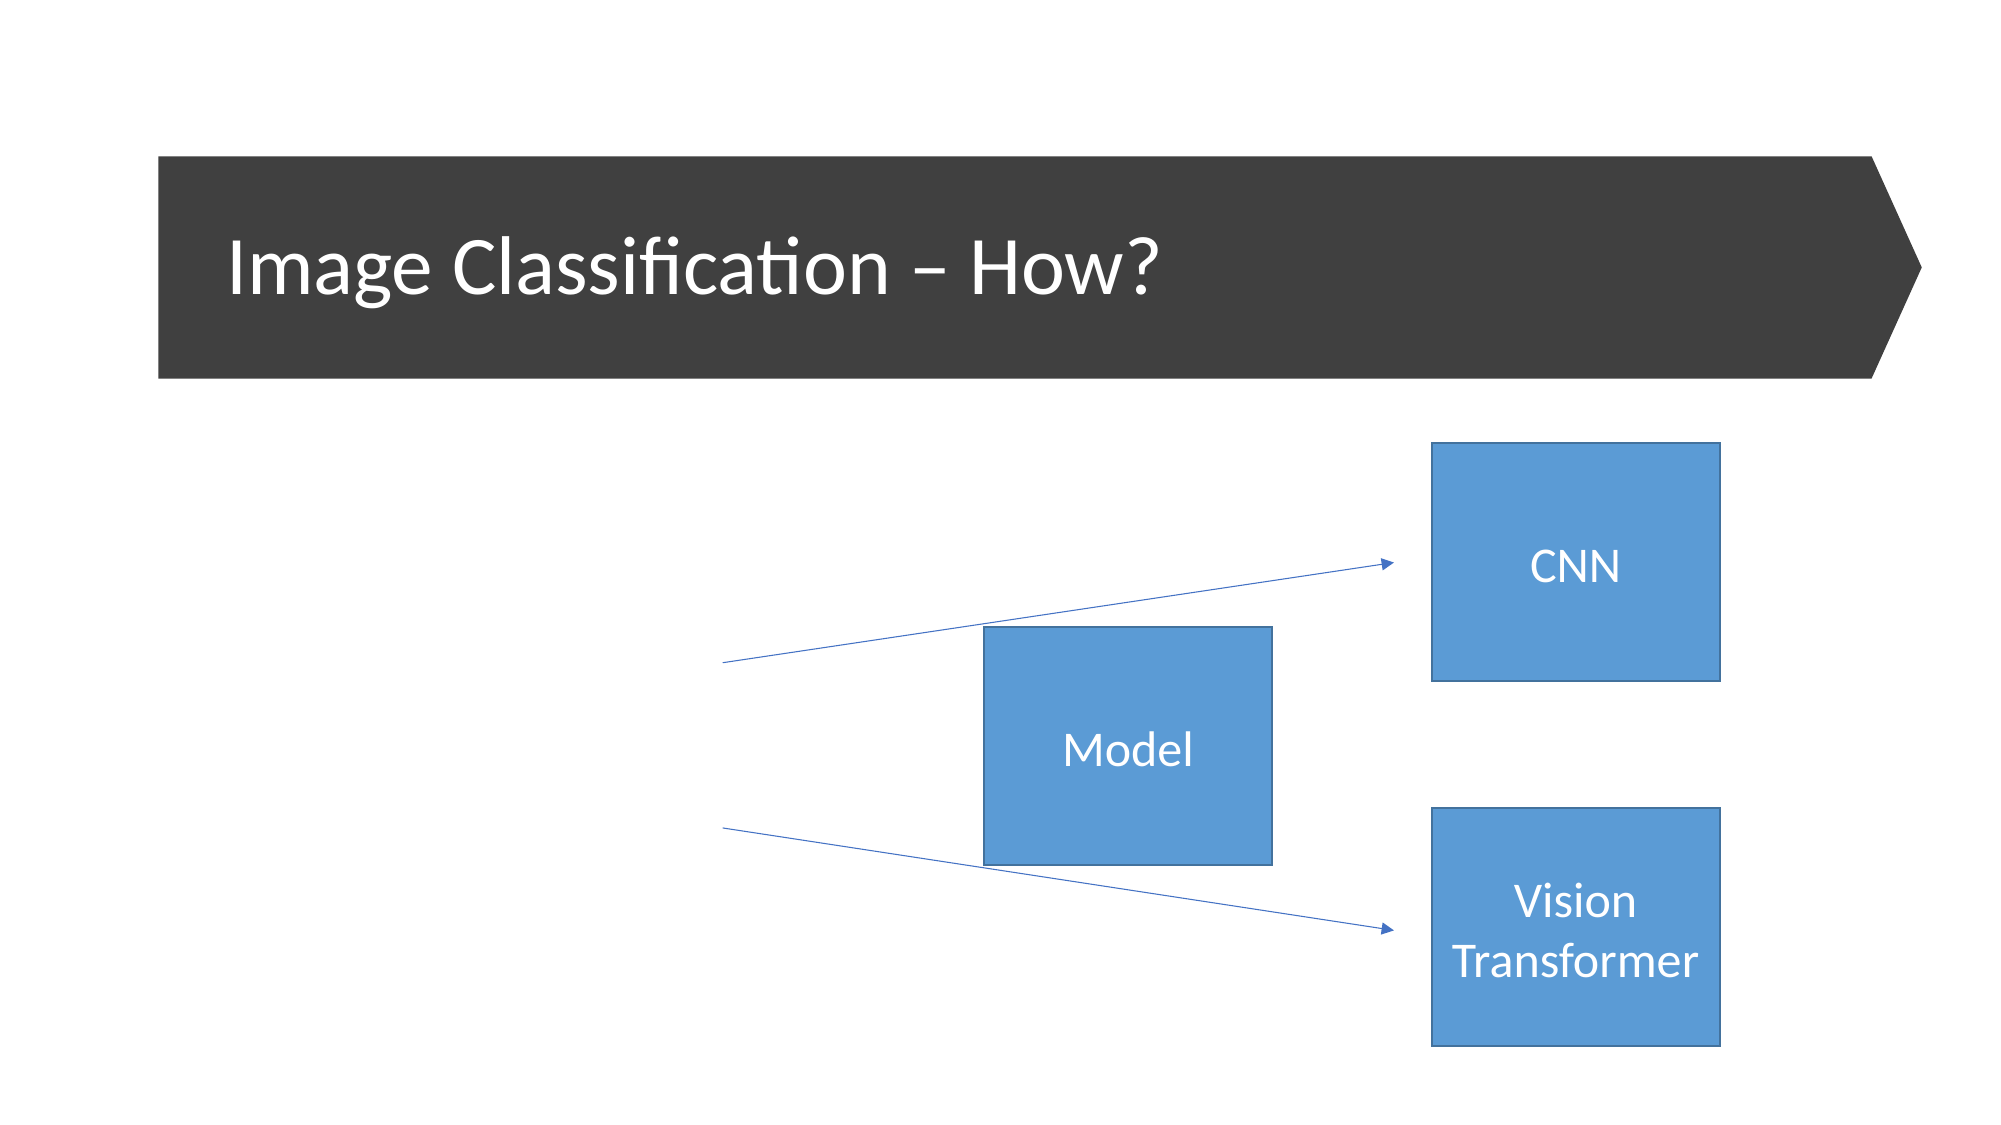

# Image Classification – How?
CNN
Model
Vision Transformer